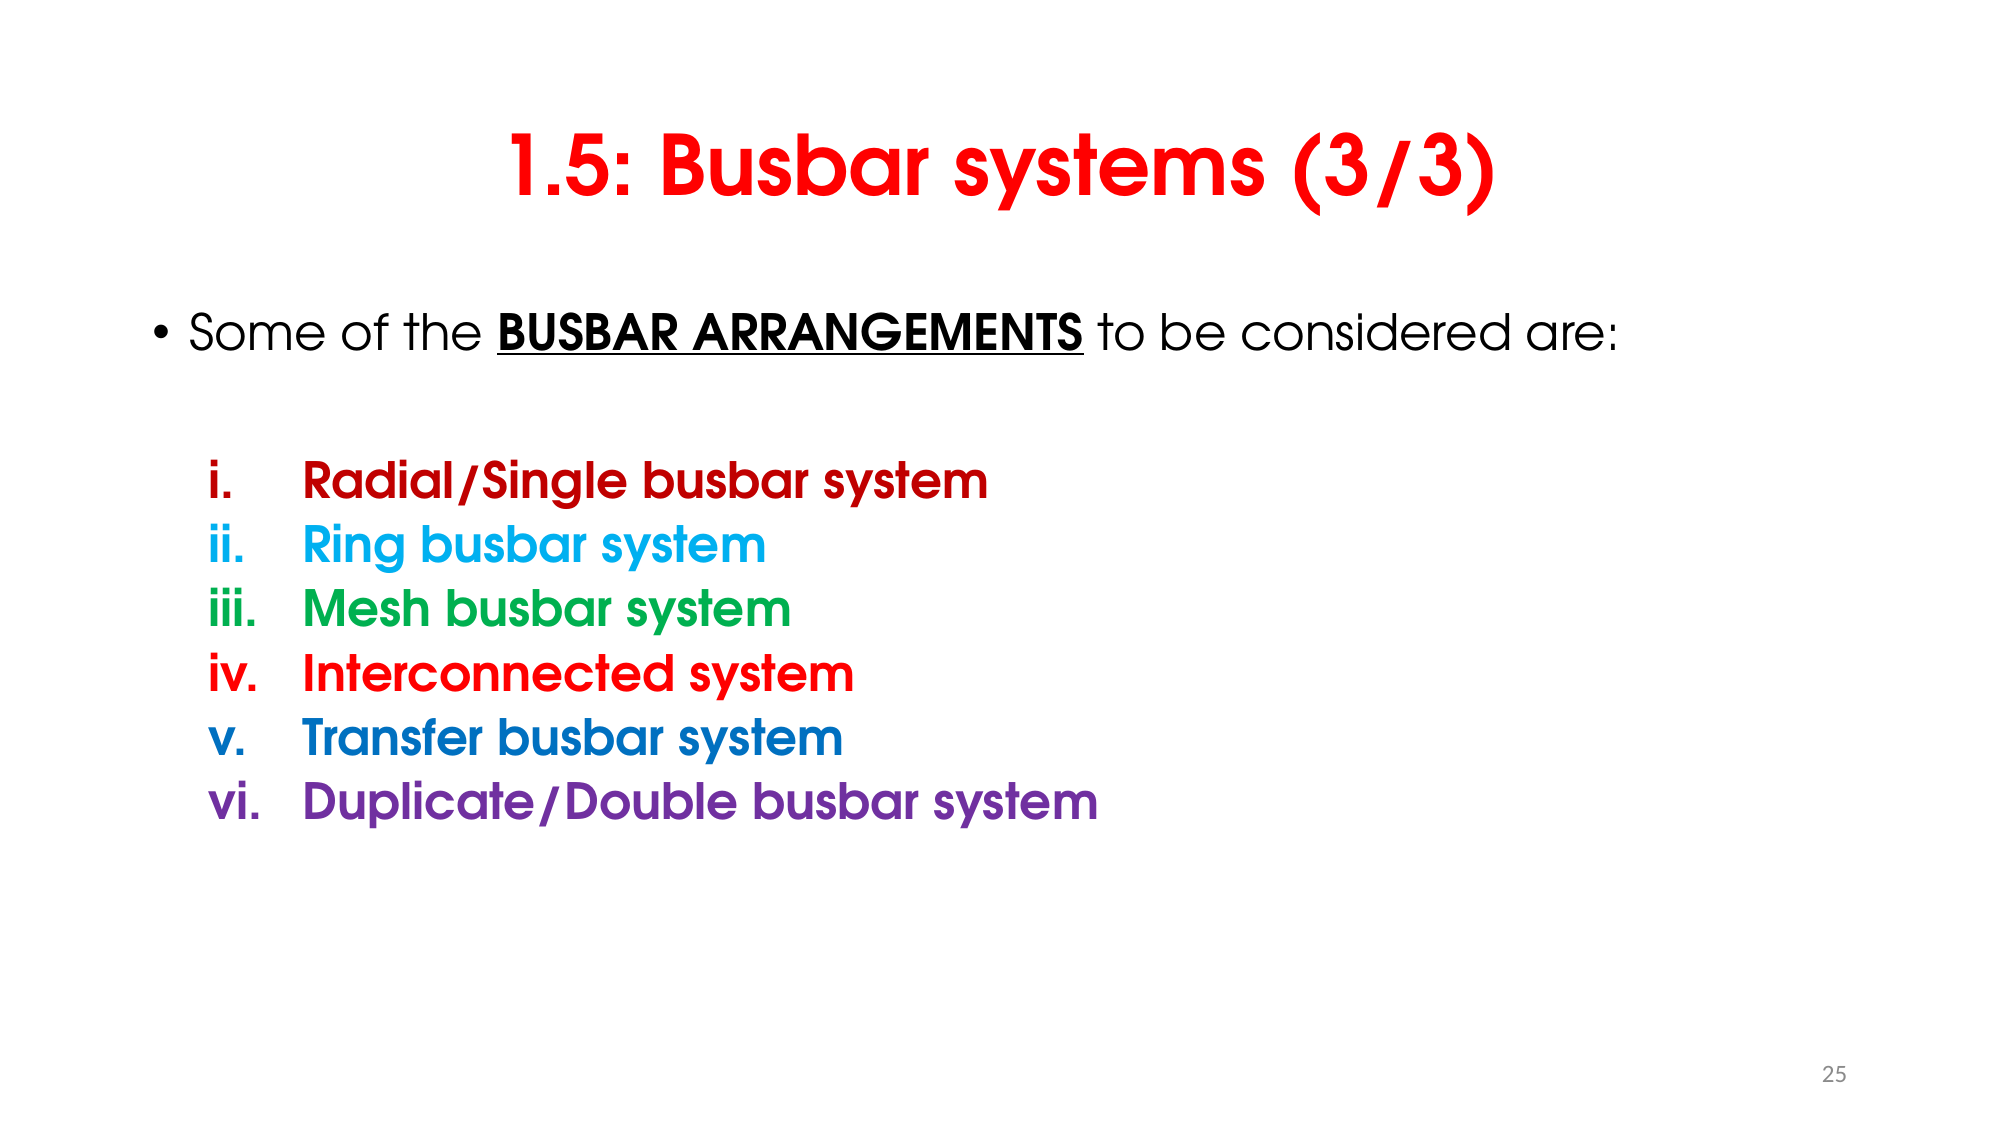

# 1.5: Busbar systems (3/3)
Some of the BUSBAR ARRANGEMENTS to be considered are:

Radial/Single busbar system
Ring busbar system
Mesh busbar system
Interconnected system
Transfer busbar system
Duplicate/Double busbar system

25